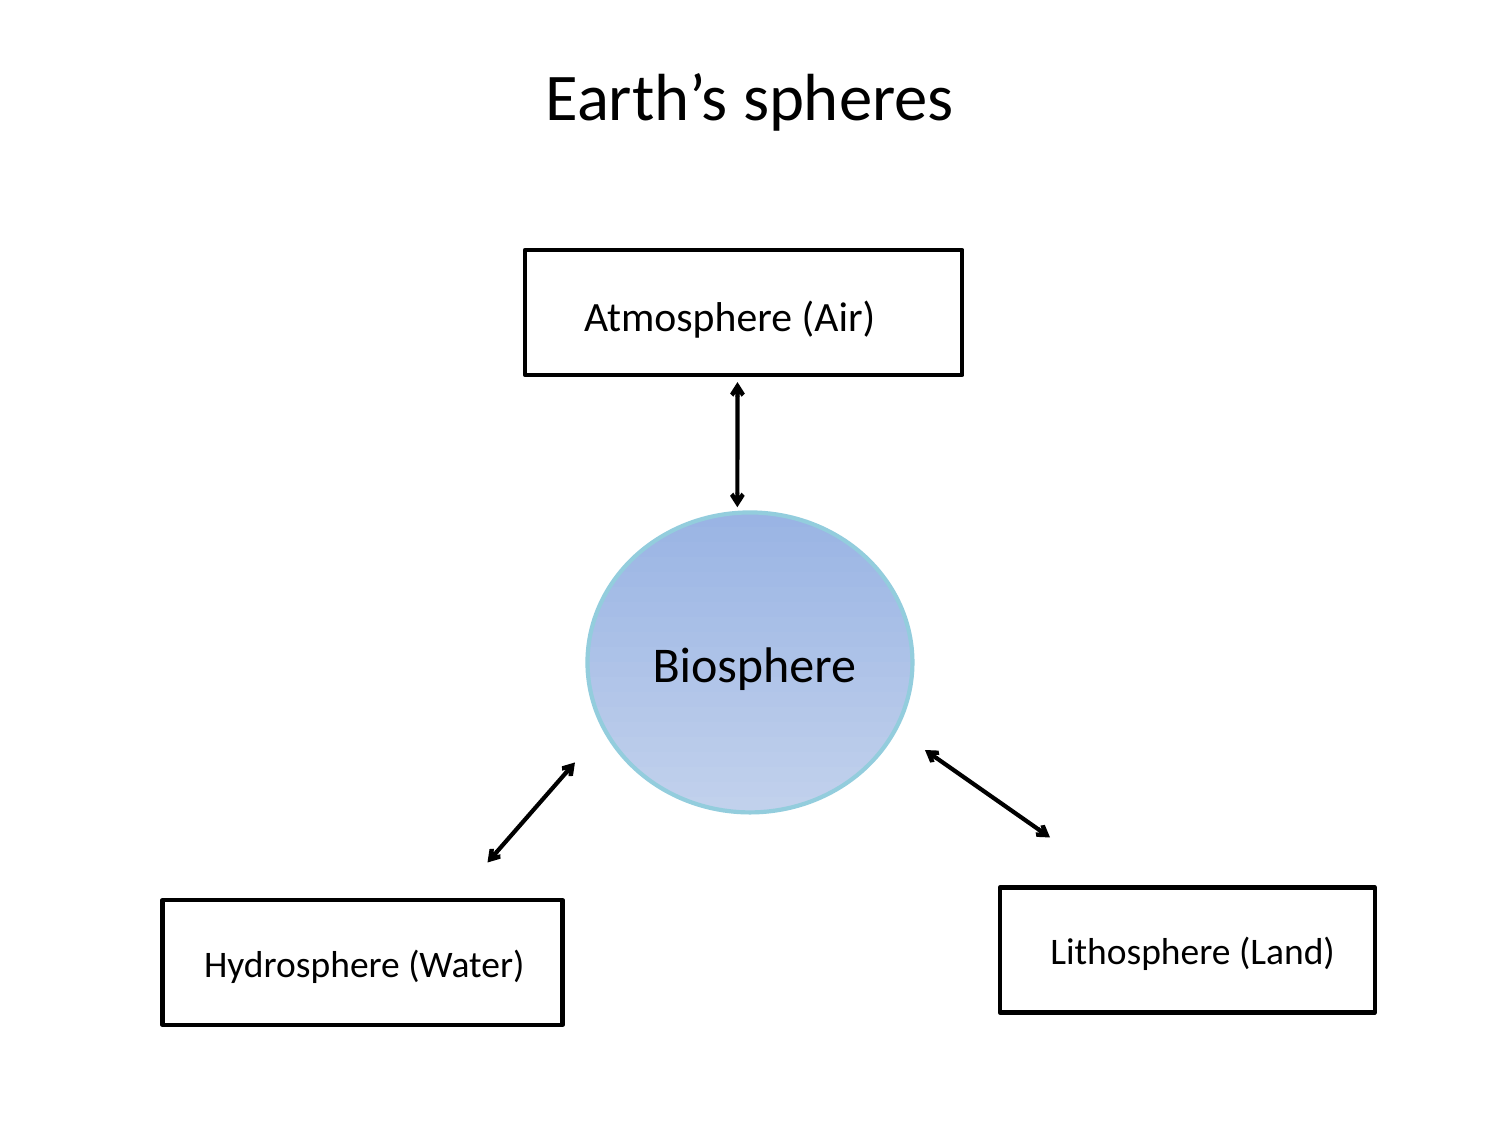

# Earth’s spheres

Atmosphere (Air)

Biosphere

 Lithosphere (Land)

Hydrosphere (Water)